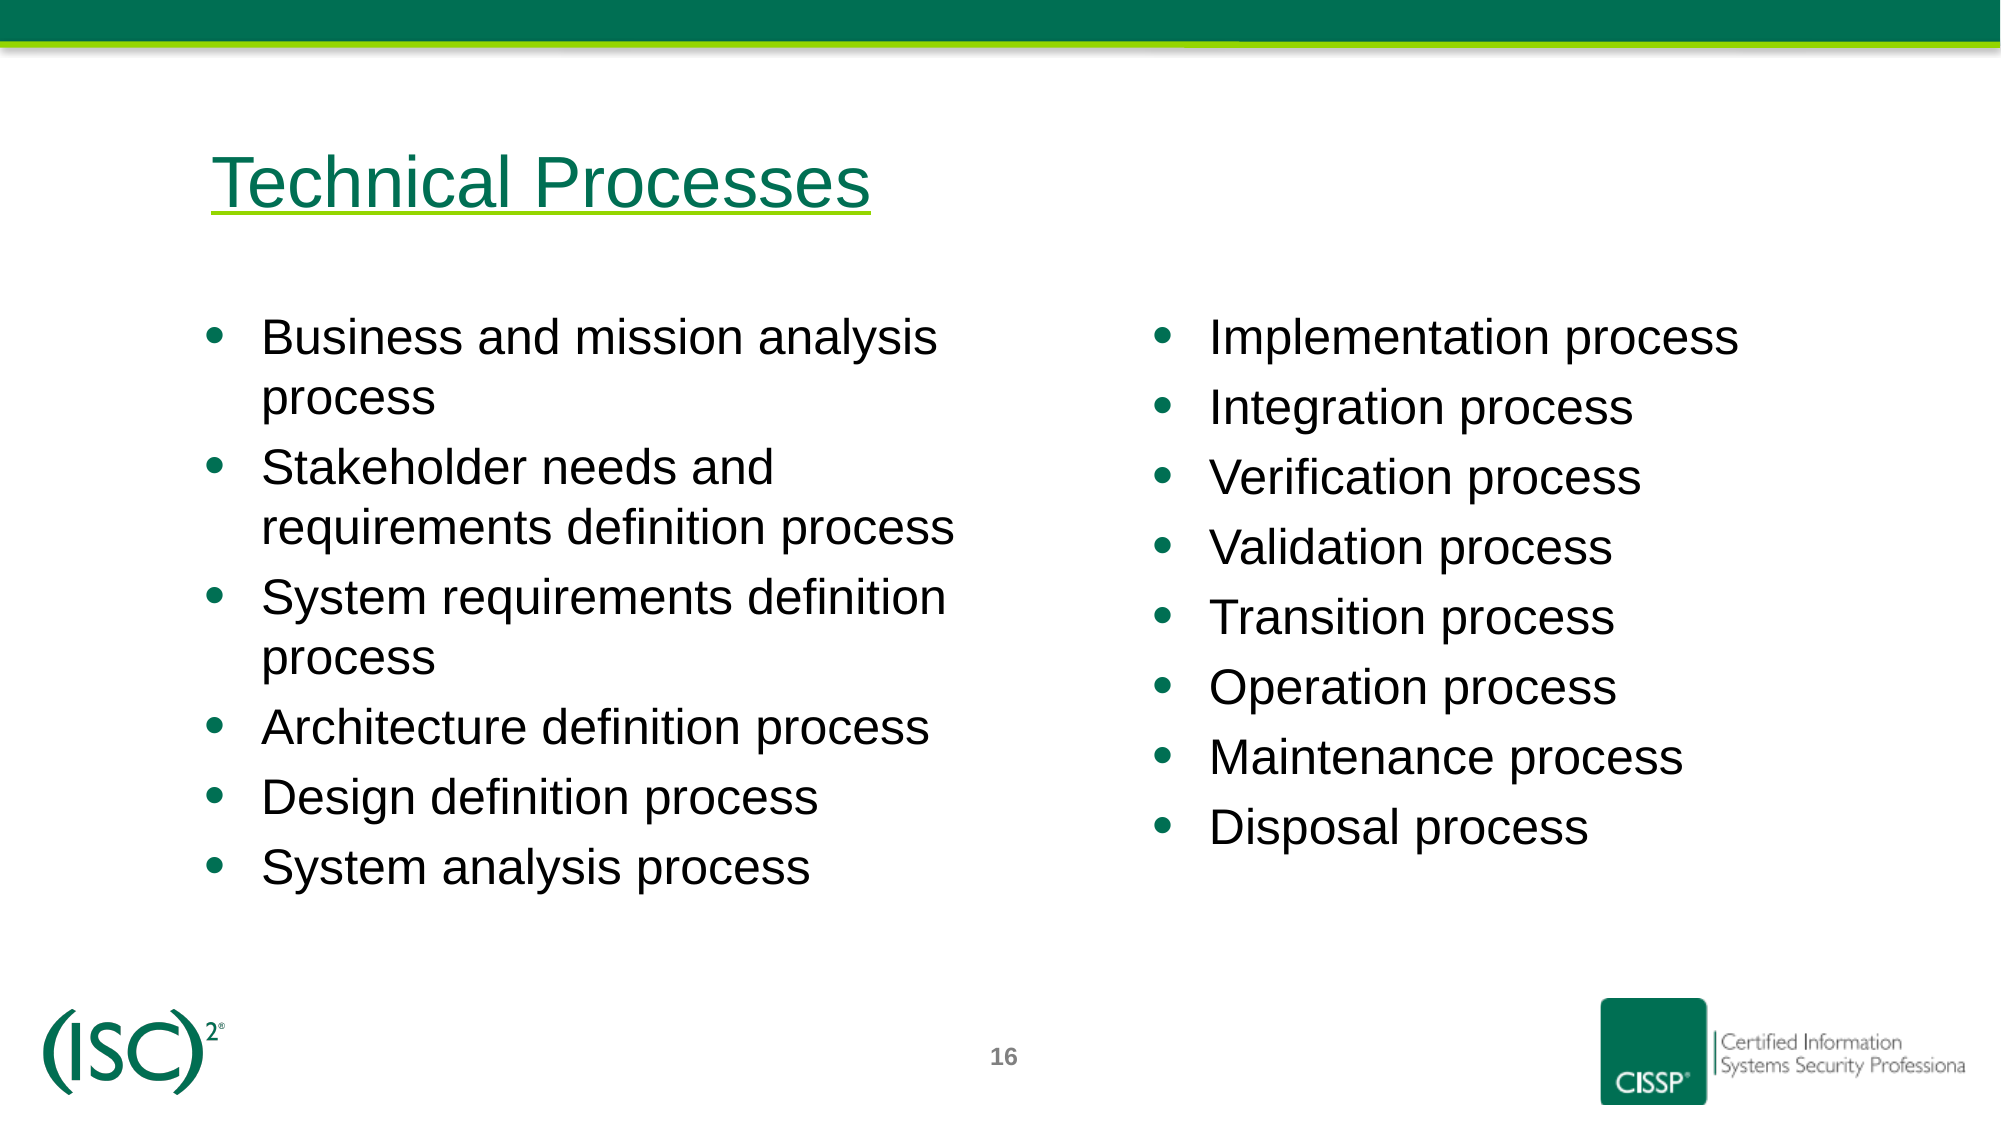

# Technical Processes
Business and mission analysis process
Stakeholder needs and requirements definition process
System requirements definition process
Architecture definition process
Design definition process
System analysis process
Implementation process
Integration process
Verification process
Validation process
Transition process
Operation process
Maintenance process
Disposal process